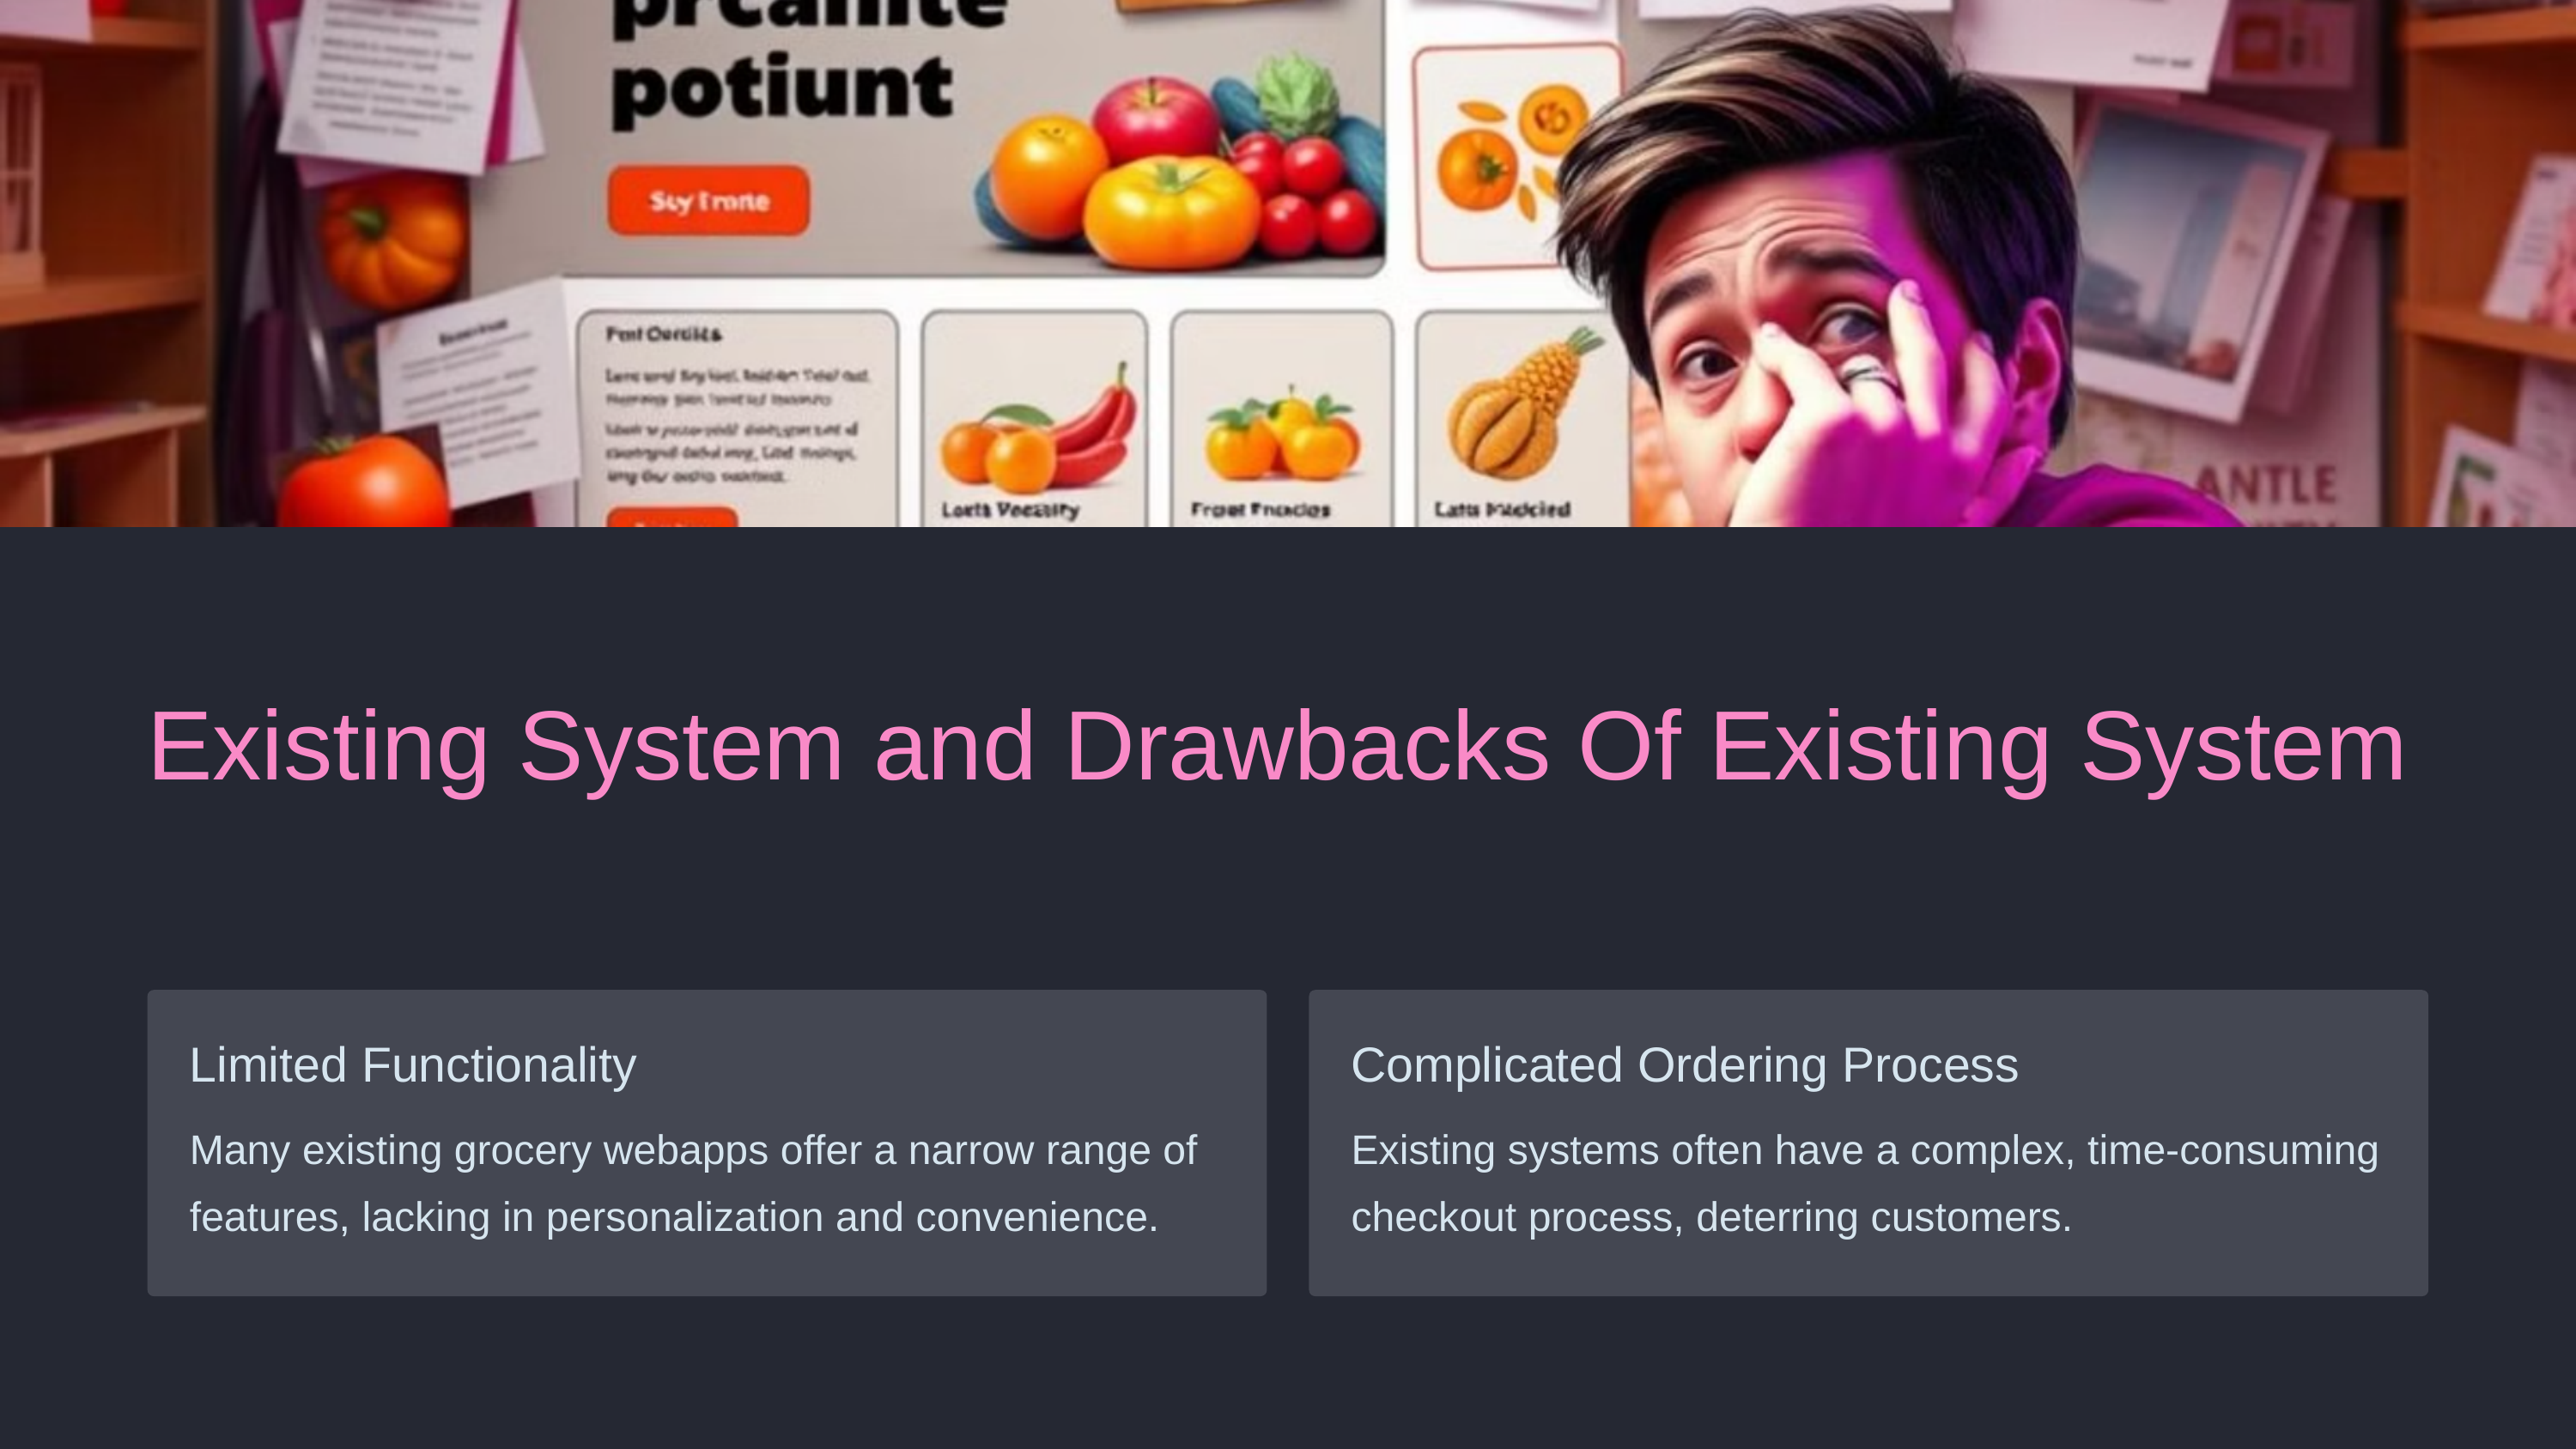

Existing System and Drawbacks Of Existing System

Limited Functionality
Complicated Ordering Process
Many existing grocery webapps offer a narrow range of features, lacking in personalization and convenience.
Existing systems often have a complex, time-consuming checkout process, deterring customers.